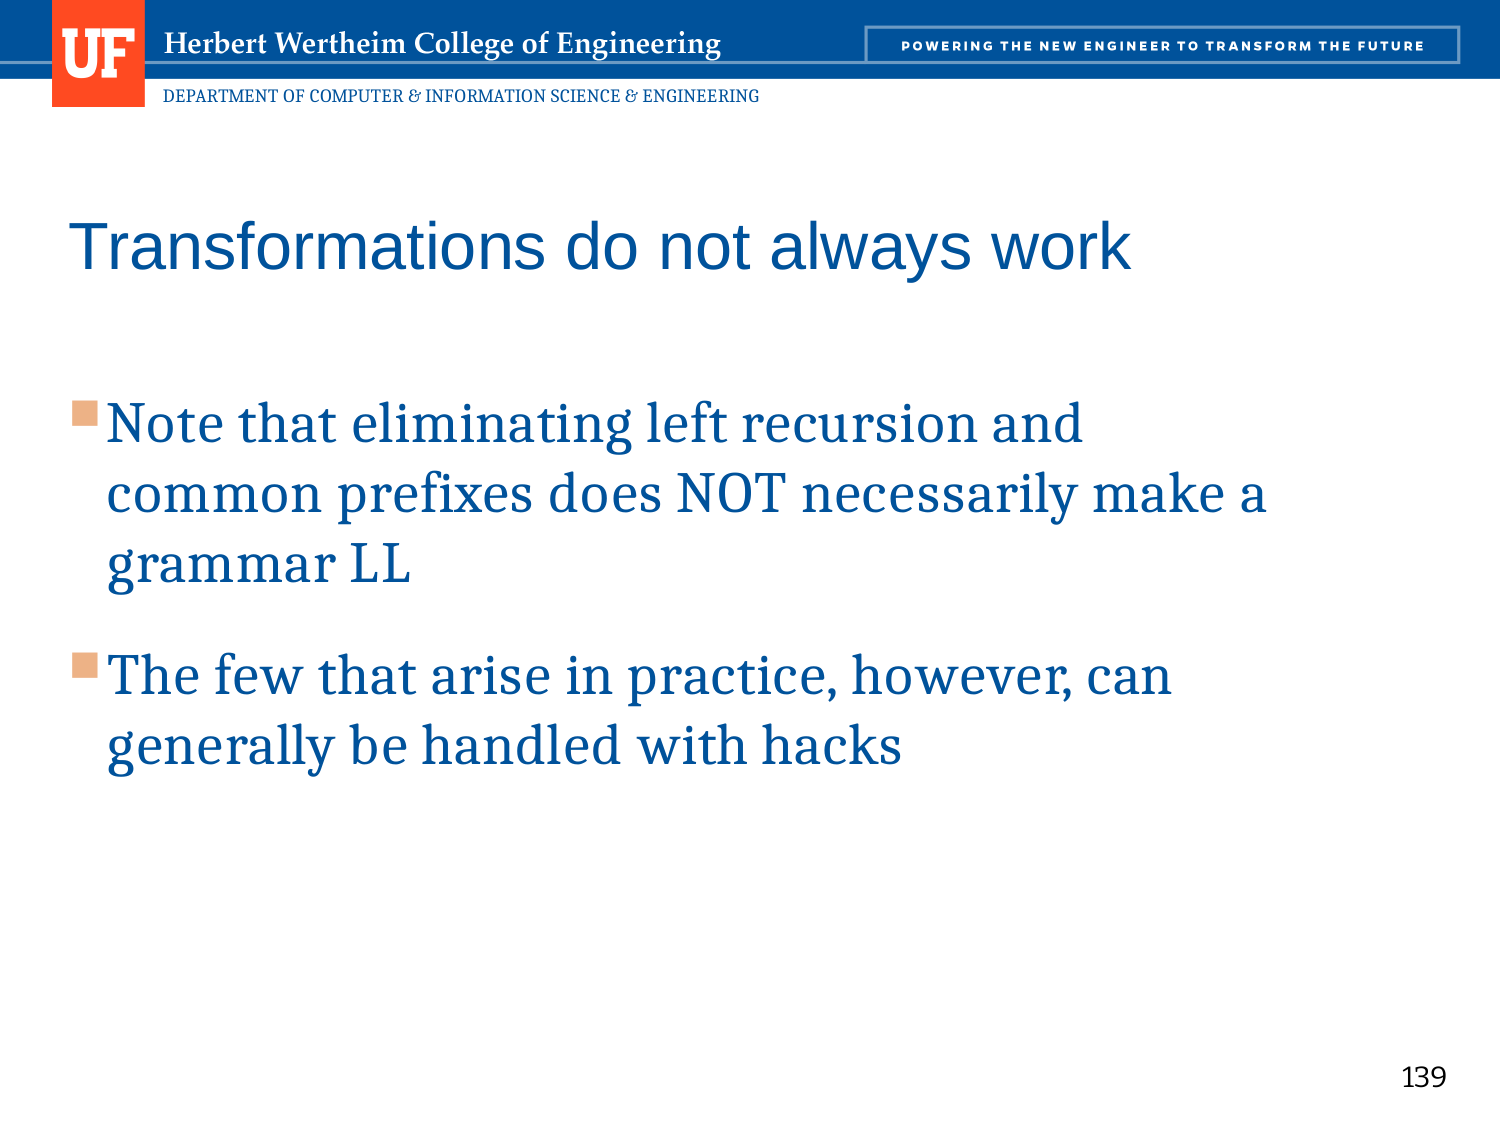

# Transformations do not always work
Note that eliminating left recursion and common prefixes does NOT necessarily make a grammar LL
The few that arise in practice, however, can generally be handled with hacks
139